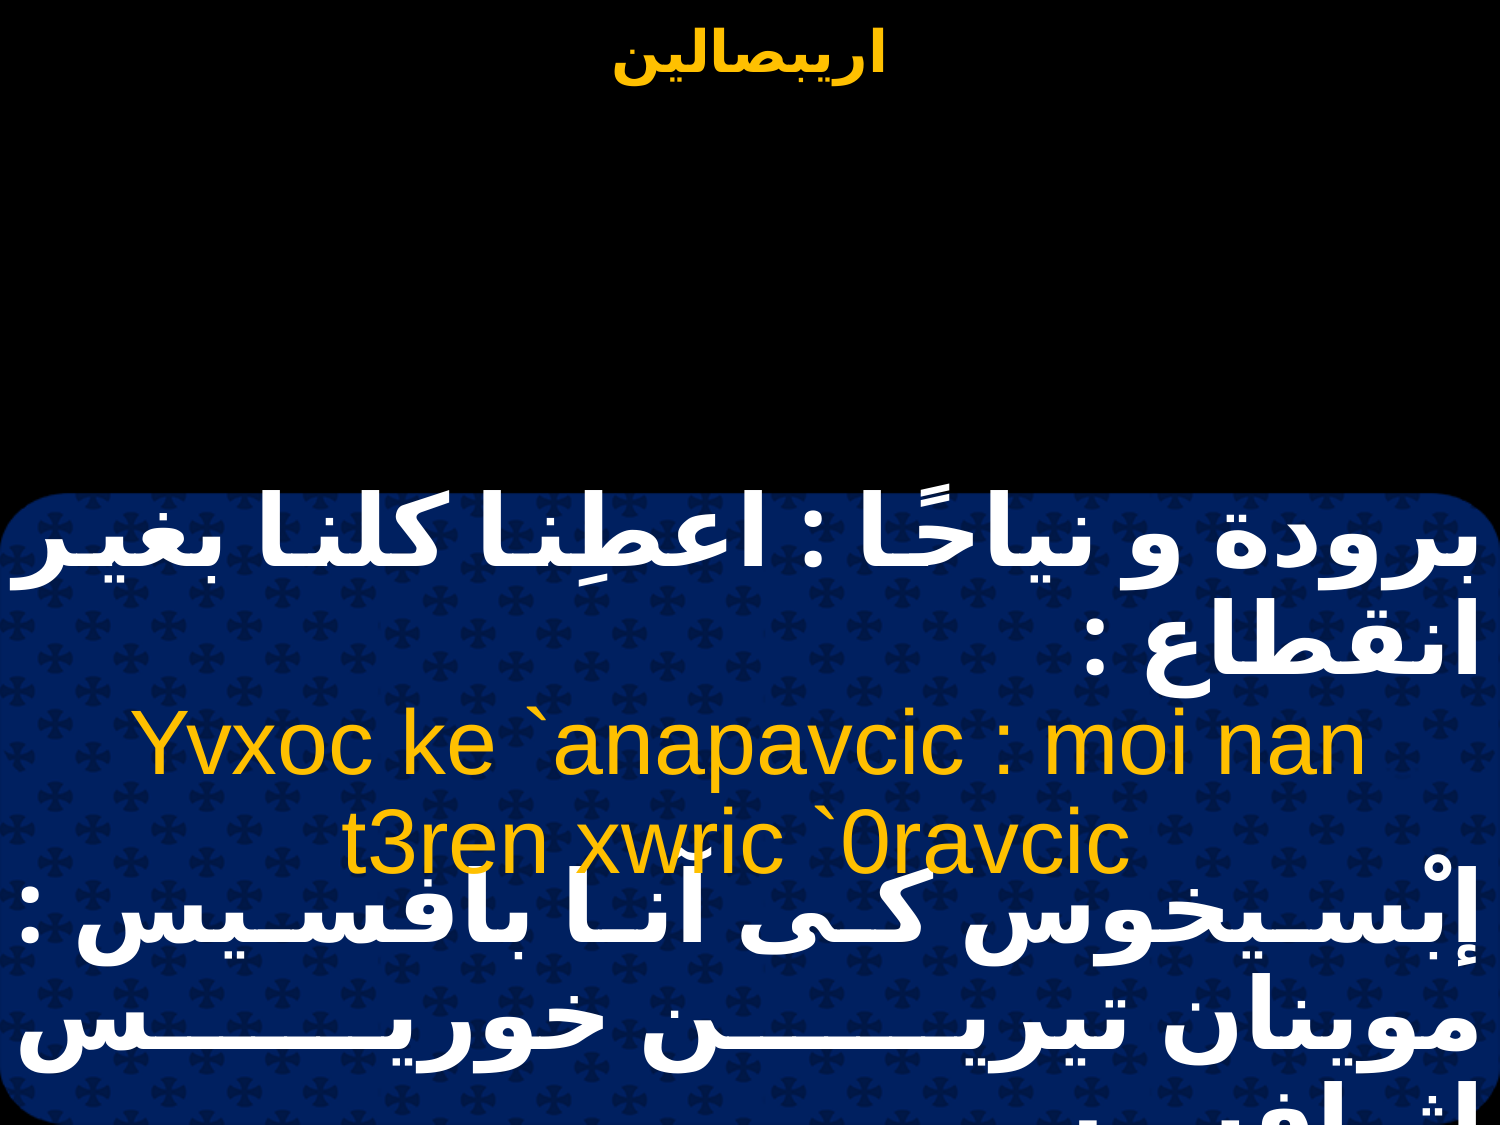

برودة و نياحًا : اعطِنا كلنا بغير انقطاع :

Yvxoc ke `anapavcic : moi nan t3ren xwric `0ravcic

إبْسيخوس كى آنا بافسيس : موينان تيرين خوريس إثرافسيس